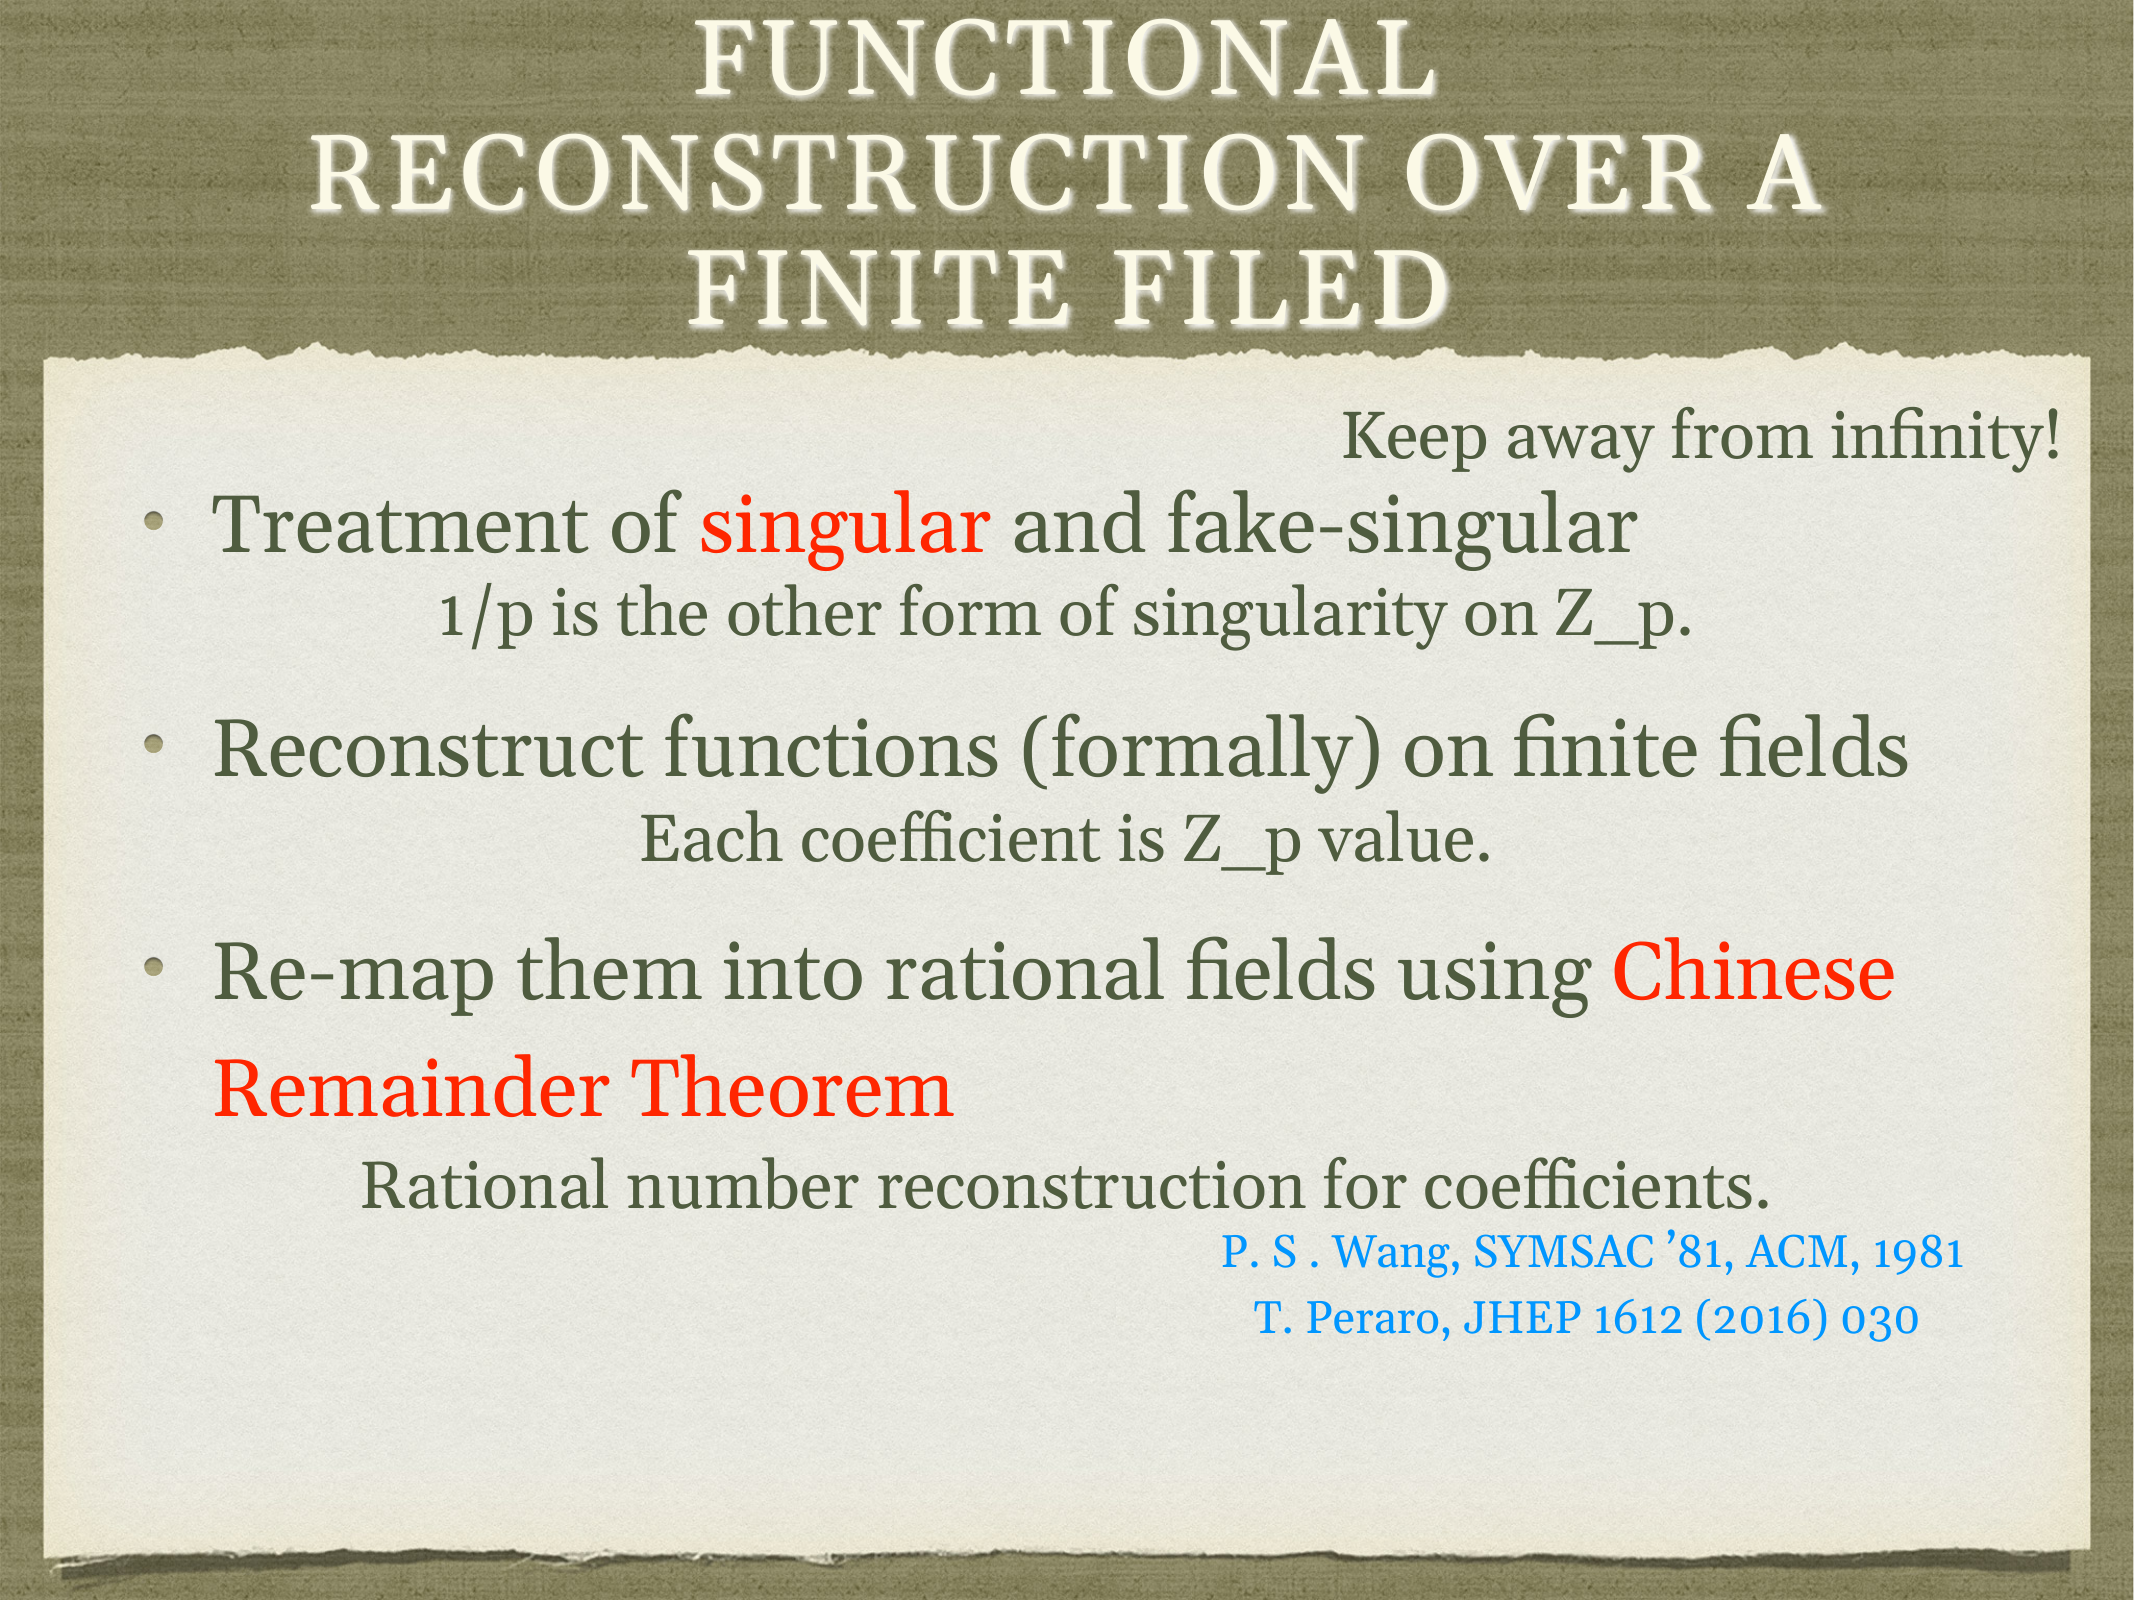

# functional reconstruction over a finite filed
Keep away from infinity!
Treatment of singular and fake-singular
Reconstruct functions (formally) on finite fields
Re-map them into rational fields using Chinese Remainder Theorem
1/p is the other form of singularity on Z_p.
Each coefficient is Z_p value.
Rational number reconstruction for coefficients.
P. S . Wang, SYMSAC ’81, ACM, 1981
T. Peraro, JHEP 1612 (2016) 030
24